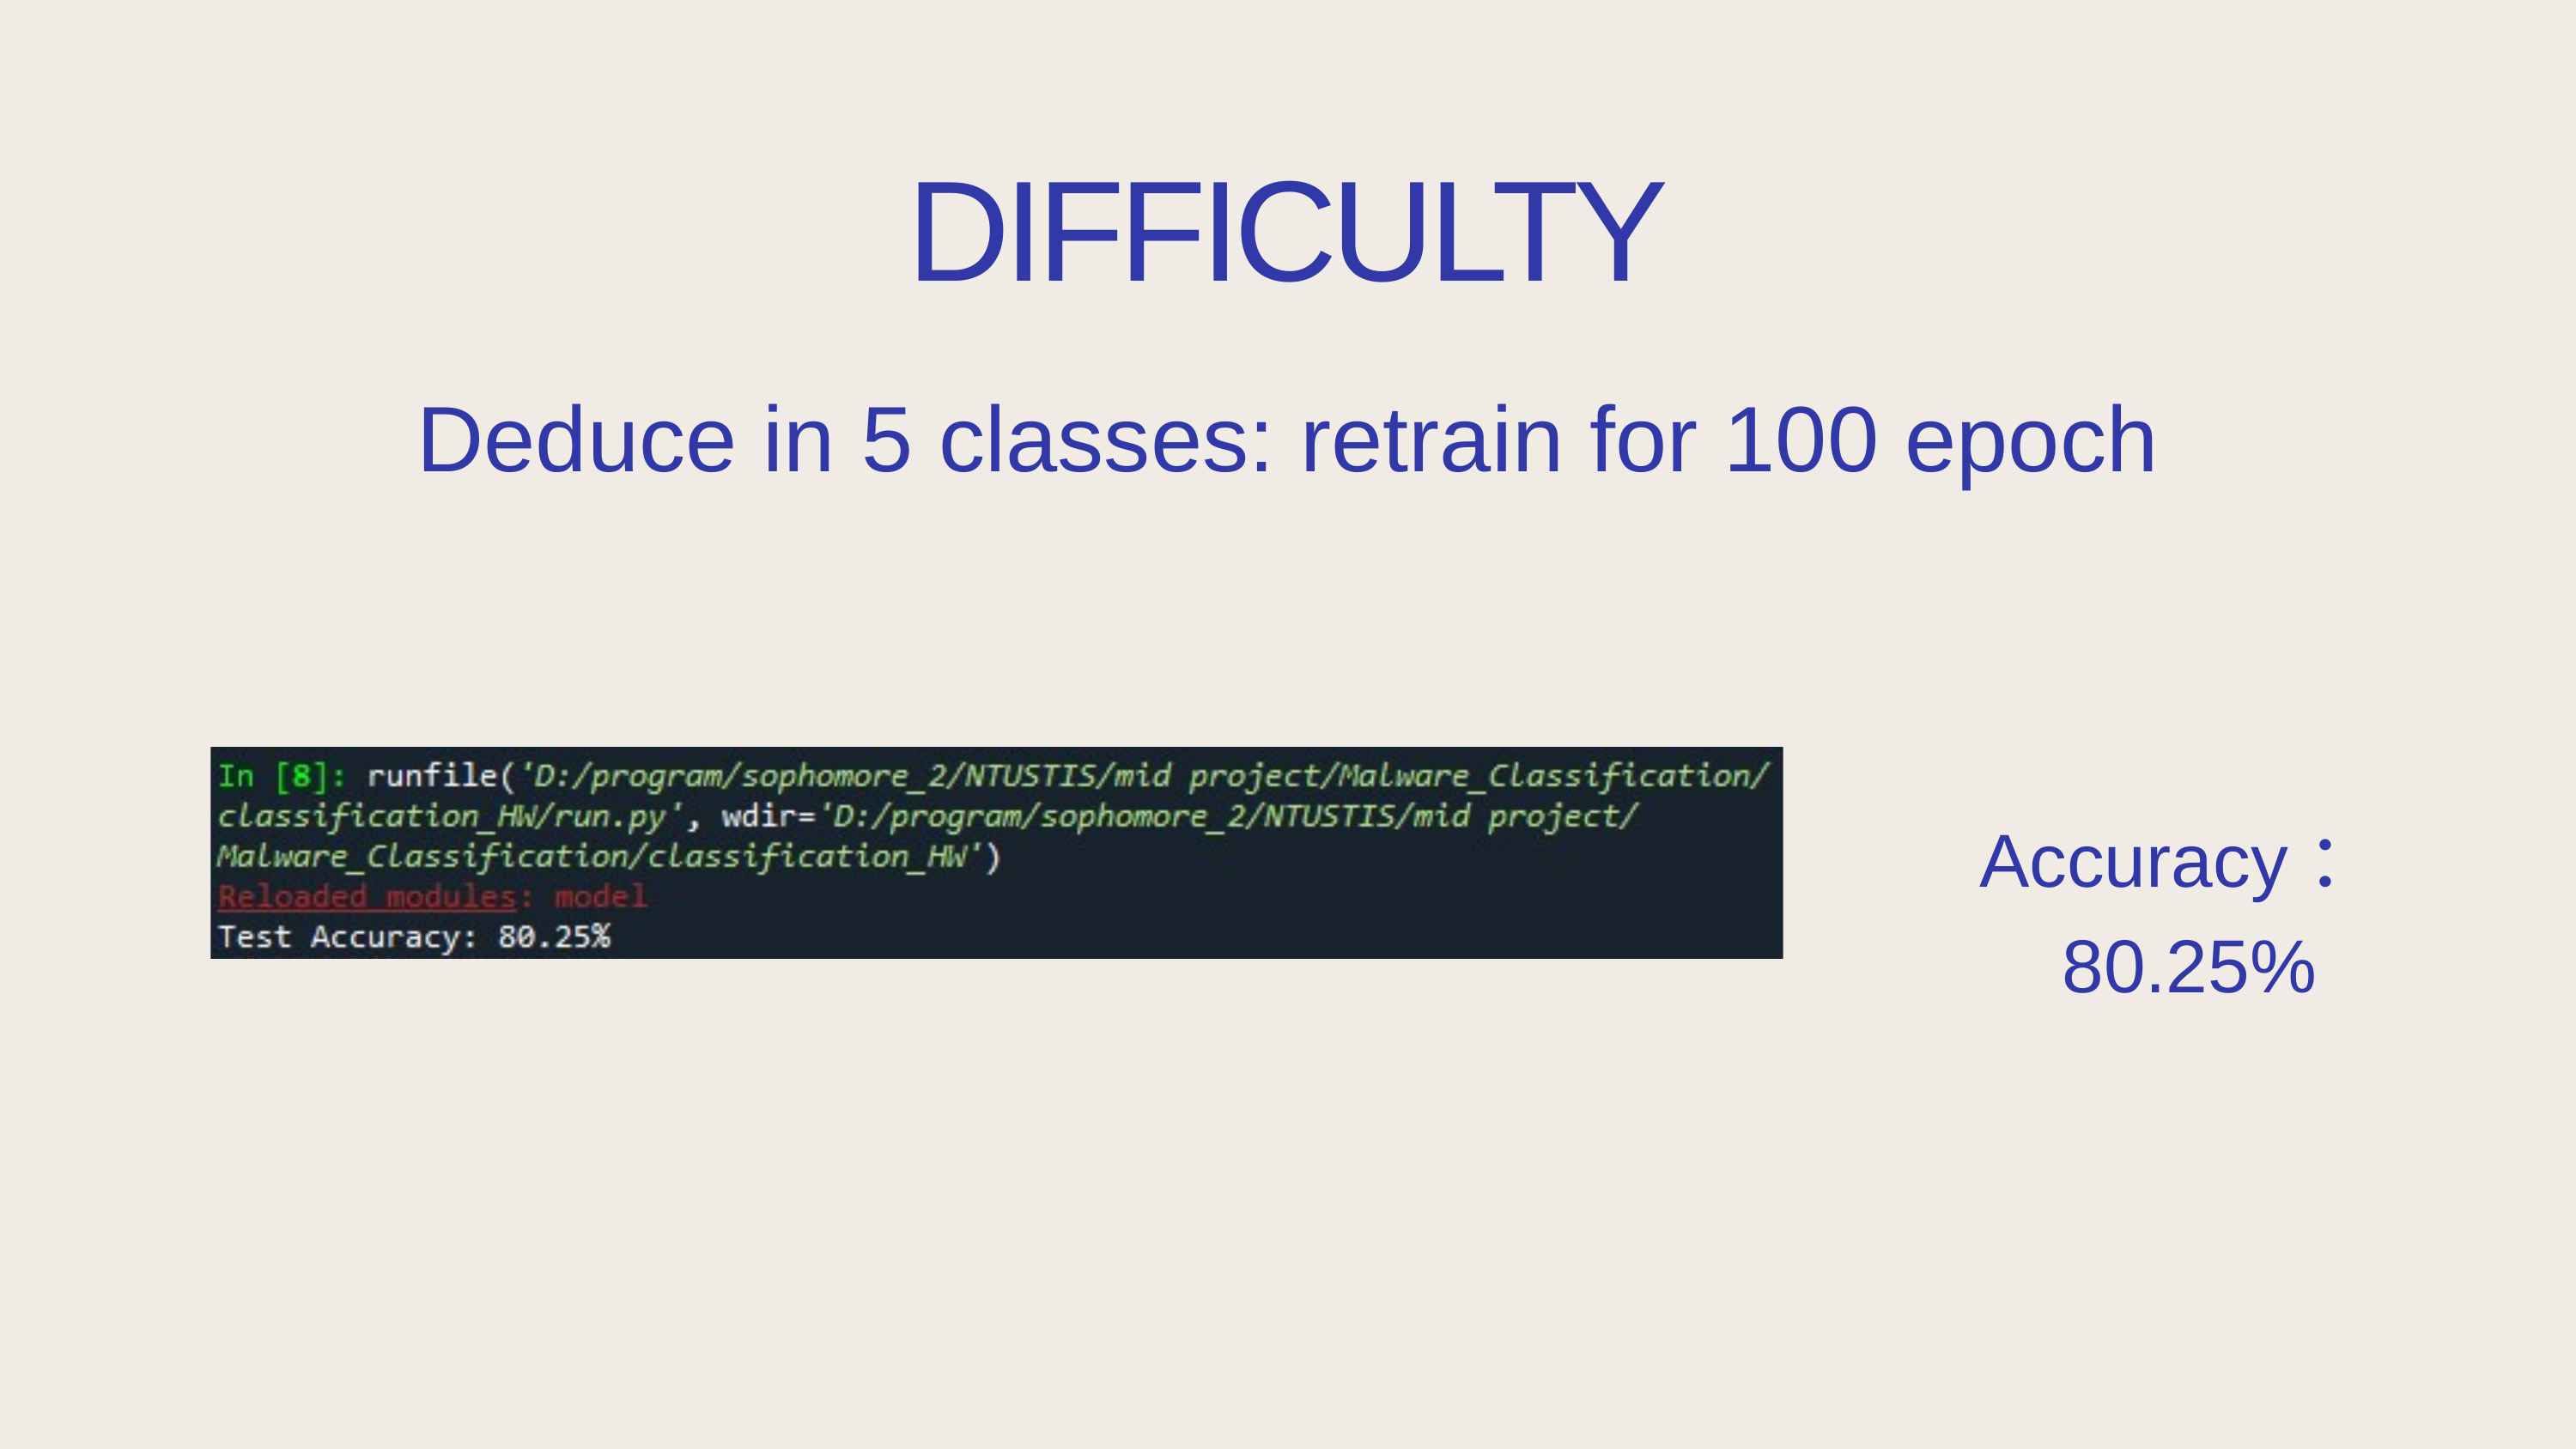

DIFFICULTY
Deduce in 5 classes: retrain for 100 epoch

Accuracy：80.25%